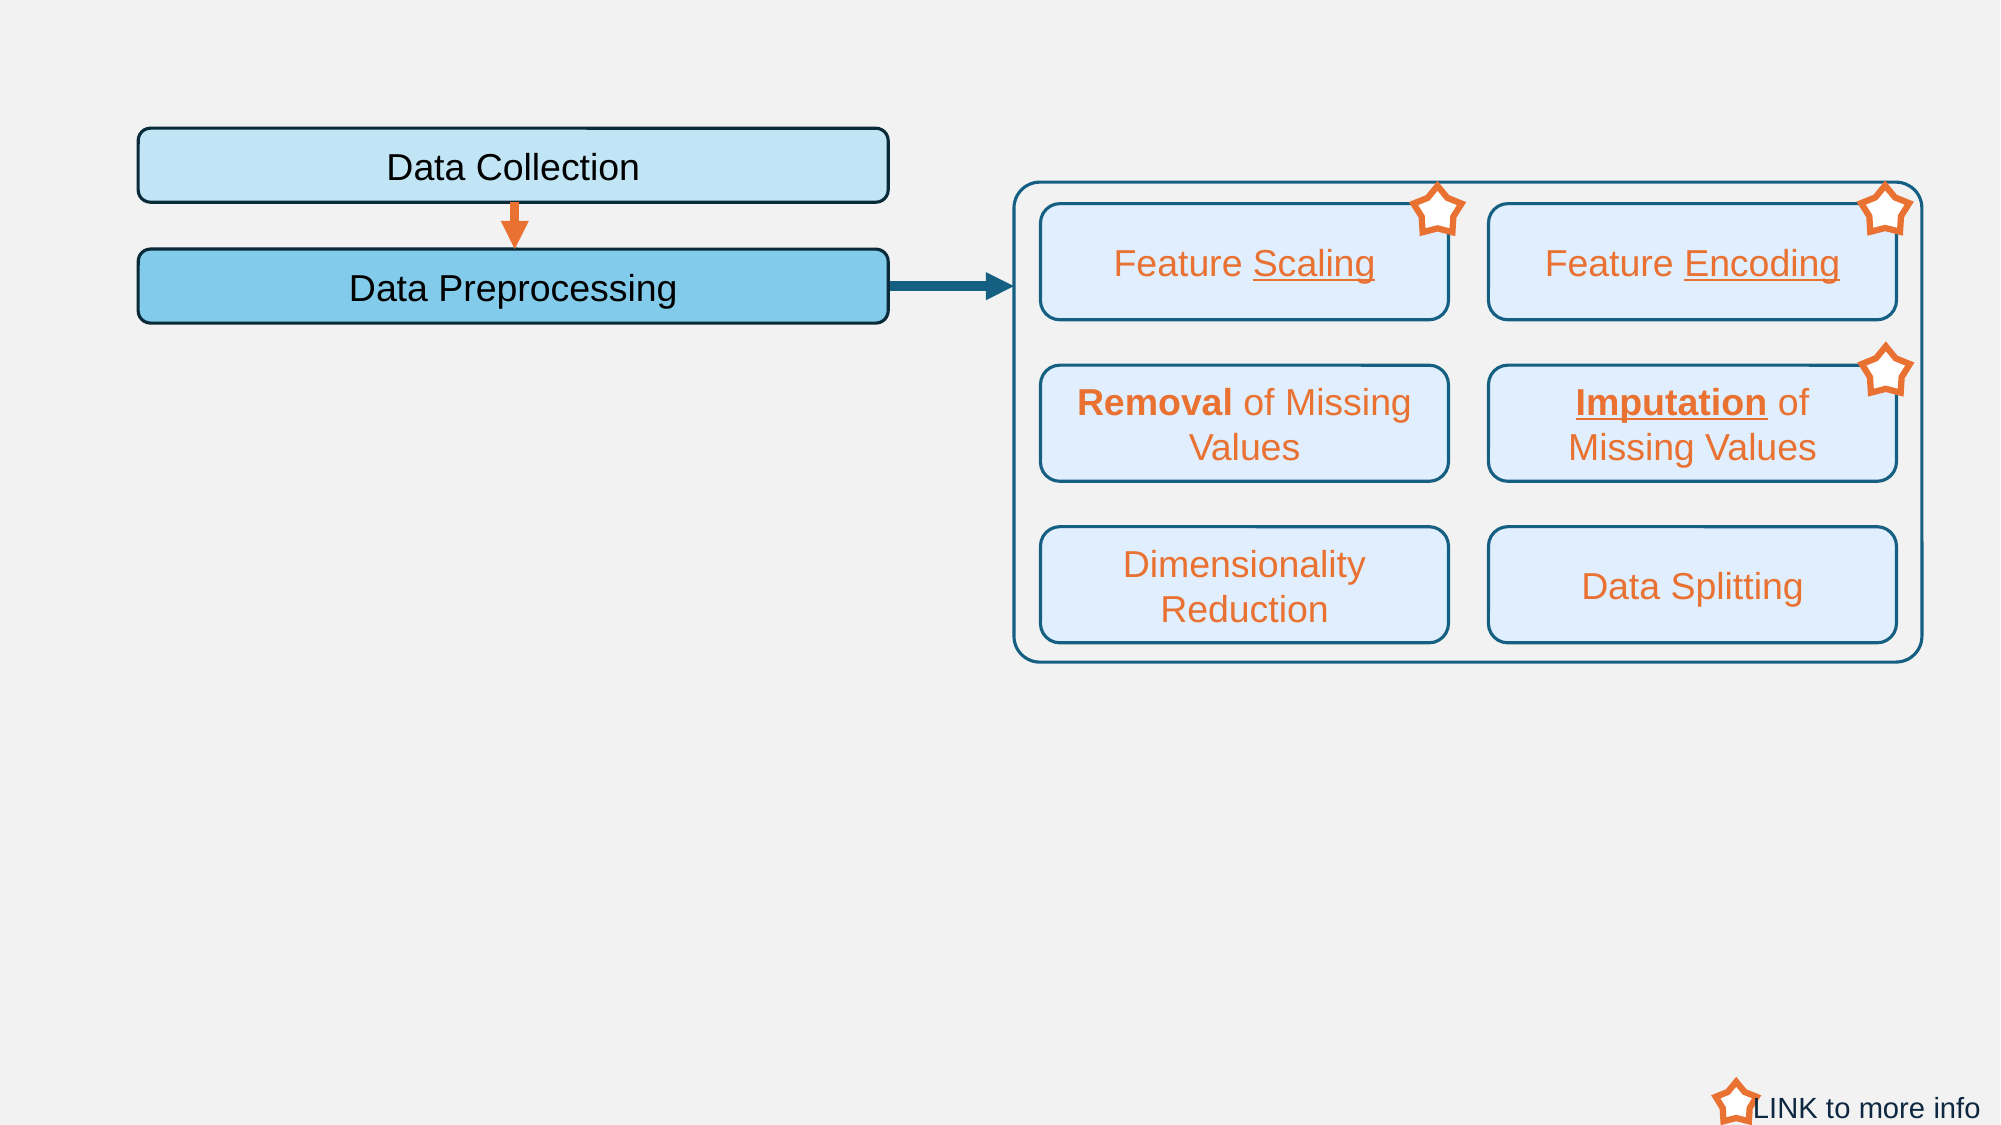

Data Collection

Feature Encoding

Feature Scaling
Data Preprocessing

Imputation of Missing Values
Removal of Missing Values
Dimensionality Reduction
Data Splitting

LINK to more info